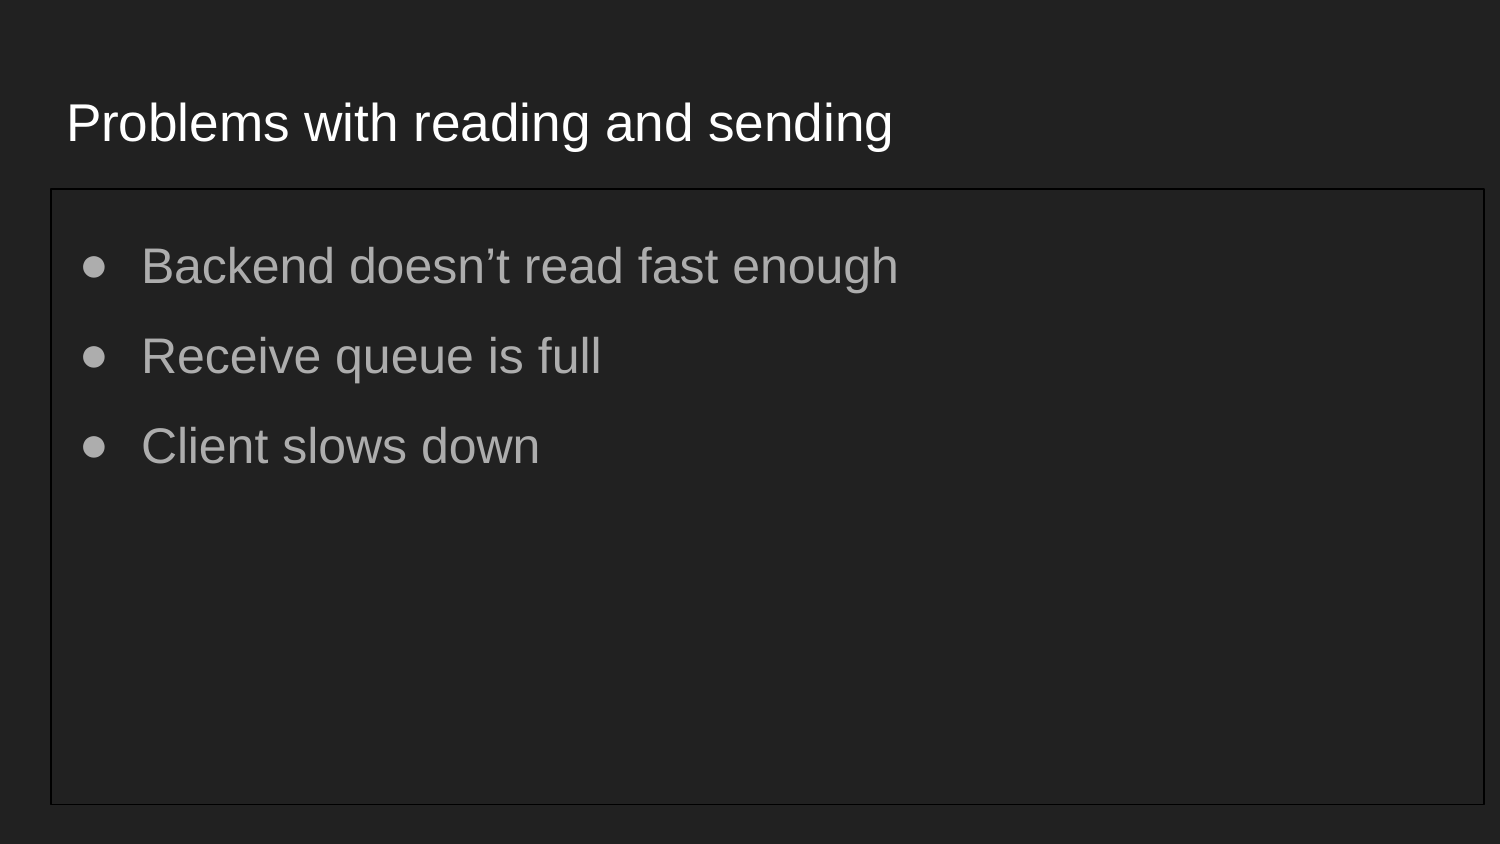

# Problems with reading and sending
Backend doesn’t read fast enough
Receive queue is full
Client slows down